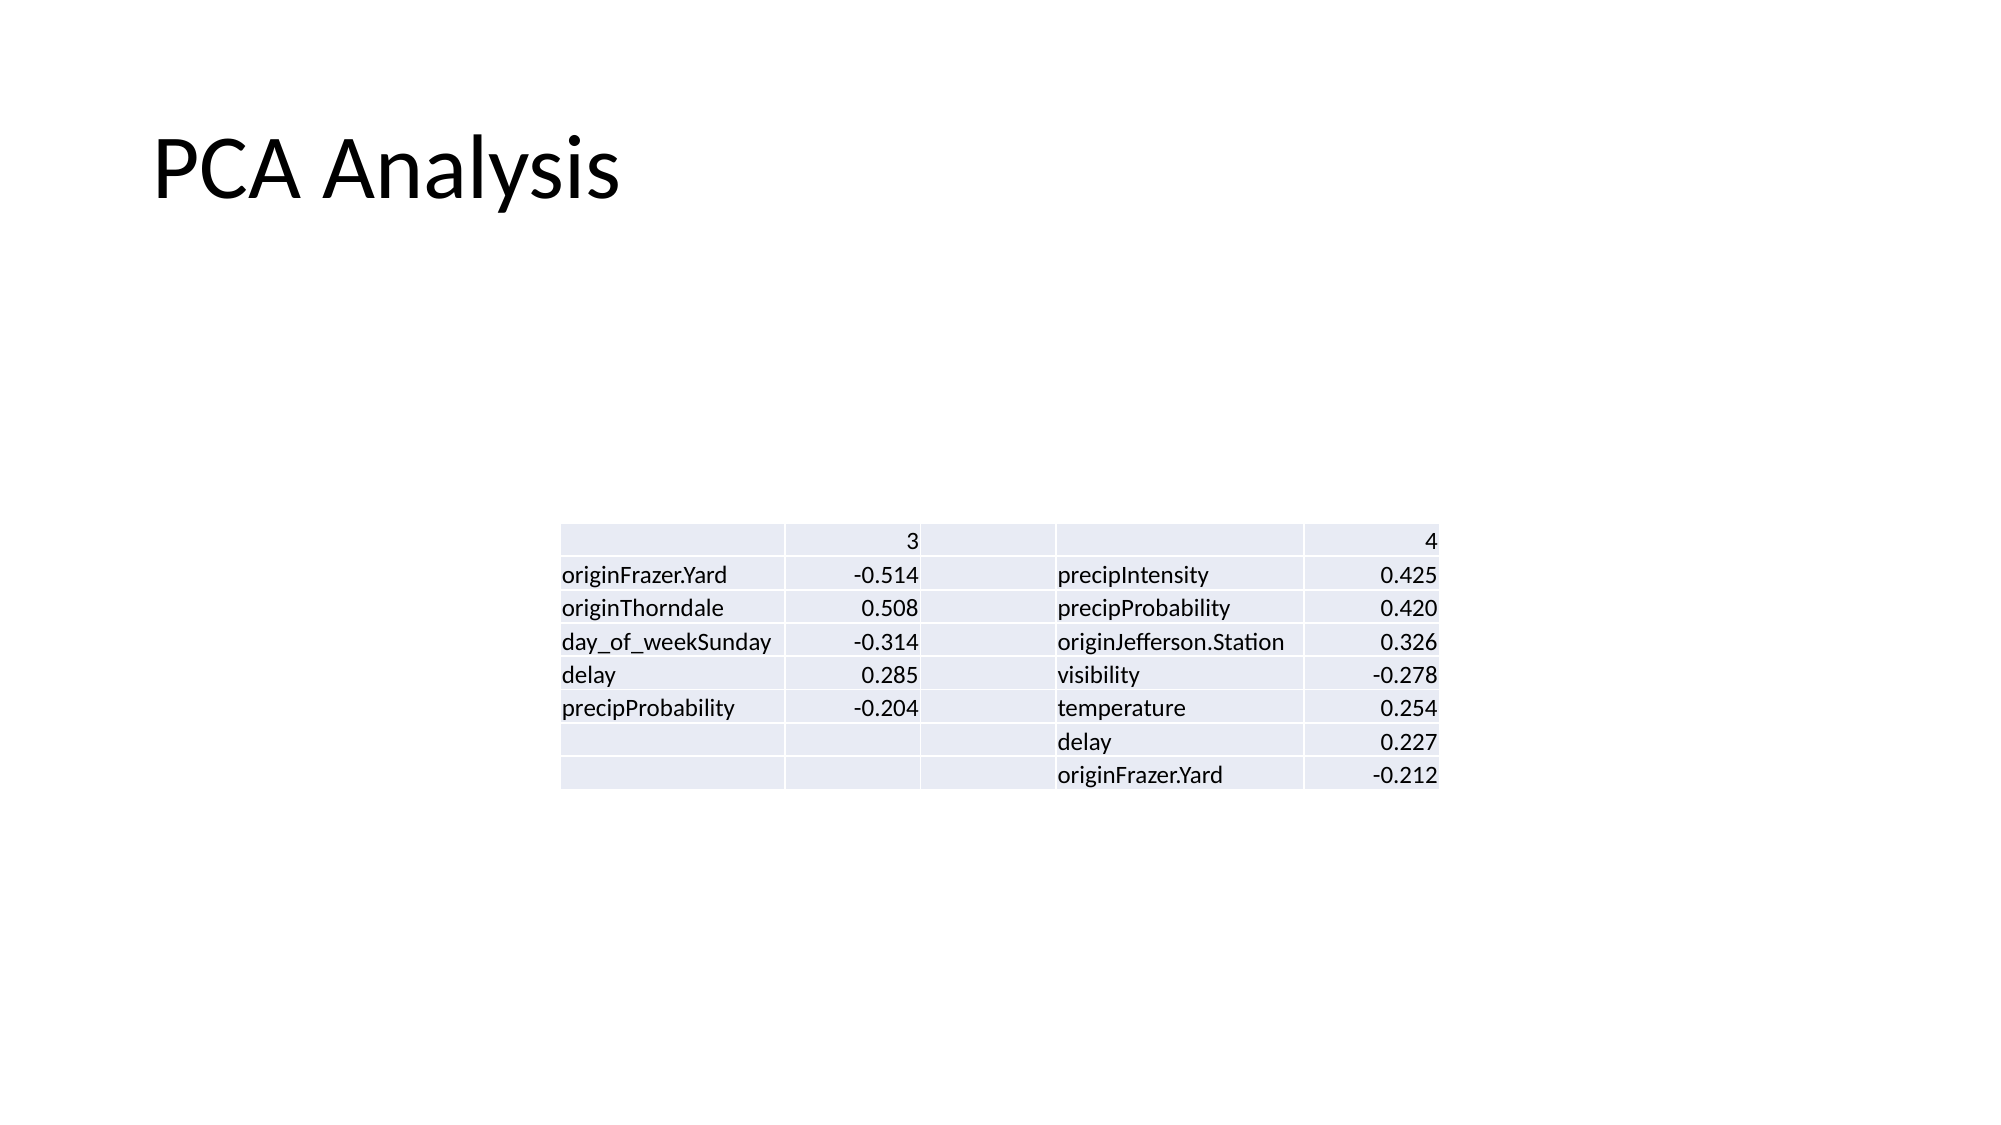

# PCA Analysis
|  | 3 |  |  | 4 |
| --- | --- | --- | --- | --- |
| originFrazer.Yard | -0.514 |  | precipIntensity | 0.425 |
| originThorndale | 0.508 |  | precipProbability | 0.420 |
| day\_of\_weekSunday | -0.314 |  | originJefferson.Station | 0.326 |
| delay | 0.285 |  | visibility | -0.278 |
| precipProbability | -0.204 |  | temperature | 0.254 |
|  |  |  | delay | 0.227 |
|  |  |  | originFrazer.Yard | -0.212 |